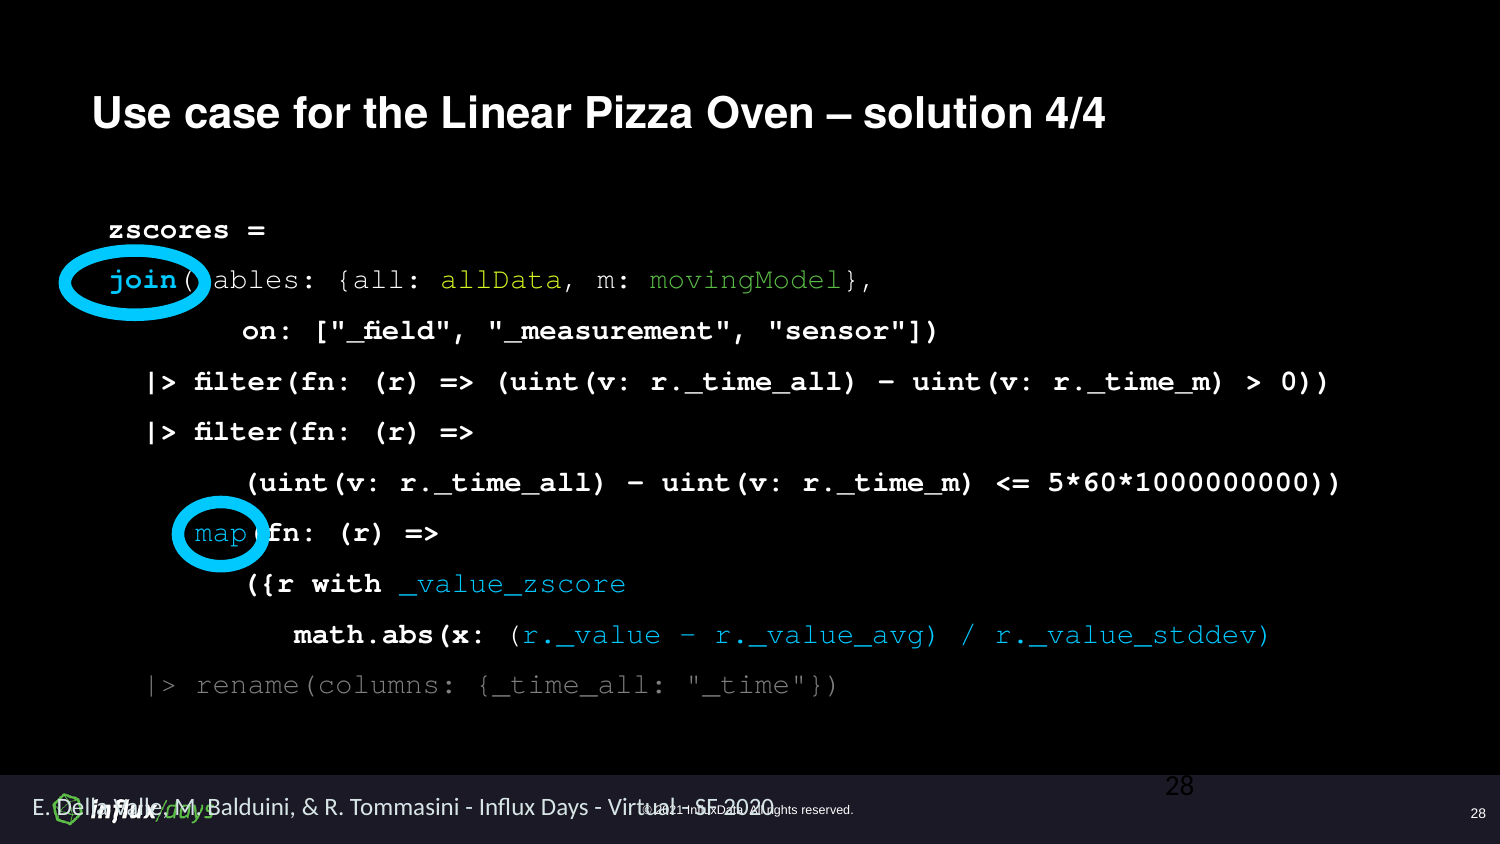

# Use case for the Linear Pizza Oven – solution 4/4
zscores =
join(tables: {all: allData, m: movingModel},
	on: ["_field", "_measurement", "sensor"])
  |> filter(fn: (r) => (uint(v: r._time_all) - uint(v: r._time_m) > 0))
  |> filter(fn: (r) =>
	(uint(v: r._time_all) - uint(v: r._time_m) <= 5*60*1000000000))
  |> map(fn: (r) =>
	({r with _value_zscore:
	   math.abs(x: (r._value - r._value_avg) / r._value_stddev)}))
  |> rename(columns: {_time_all: "_time"})

28
E. Della Valle, M. Balduini, & R. Tommasini - Influx Days - Virtual - SF 2020